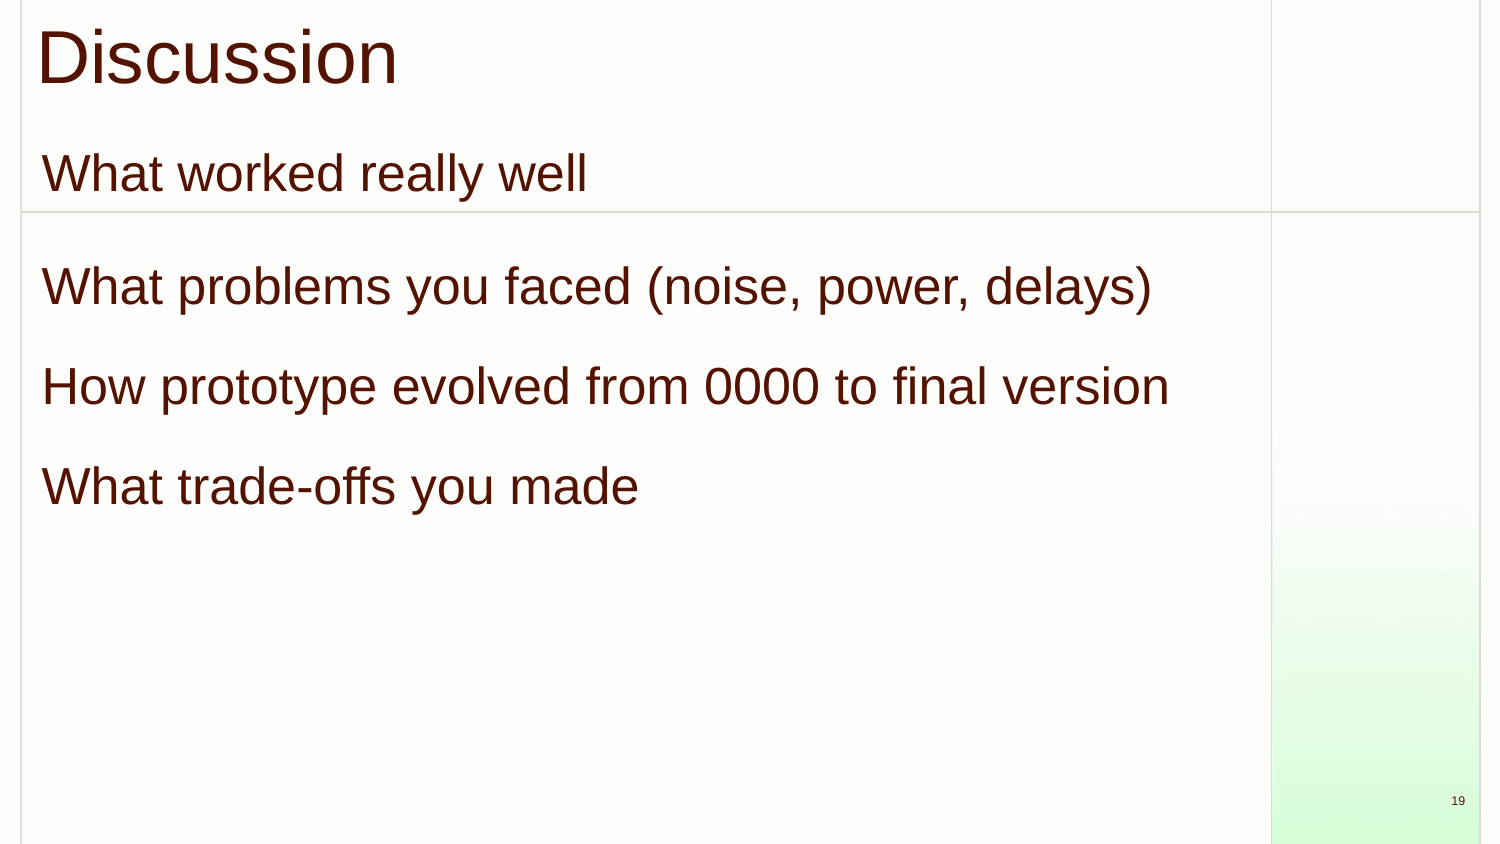

# Discussion
What worked really well
What problems you faced (noise, power, delays)
How prototype evolved from 0000 to final version
What trade-offs you made

19